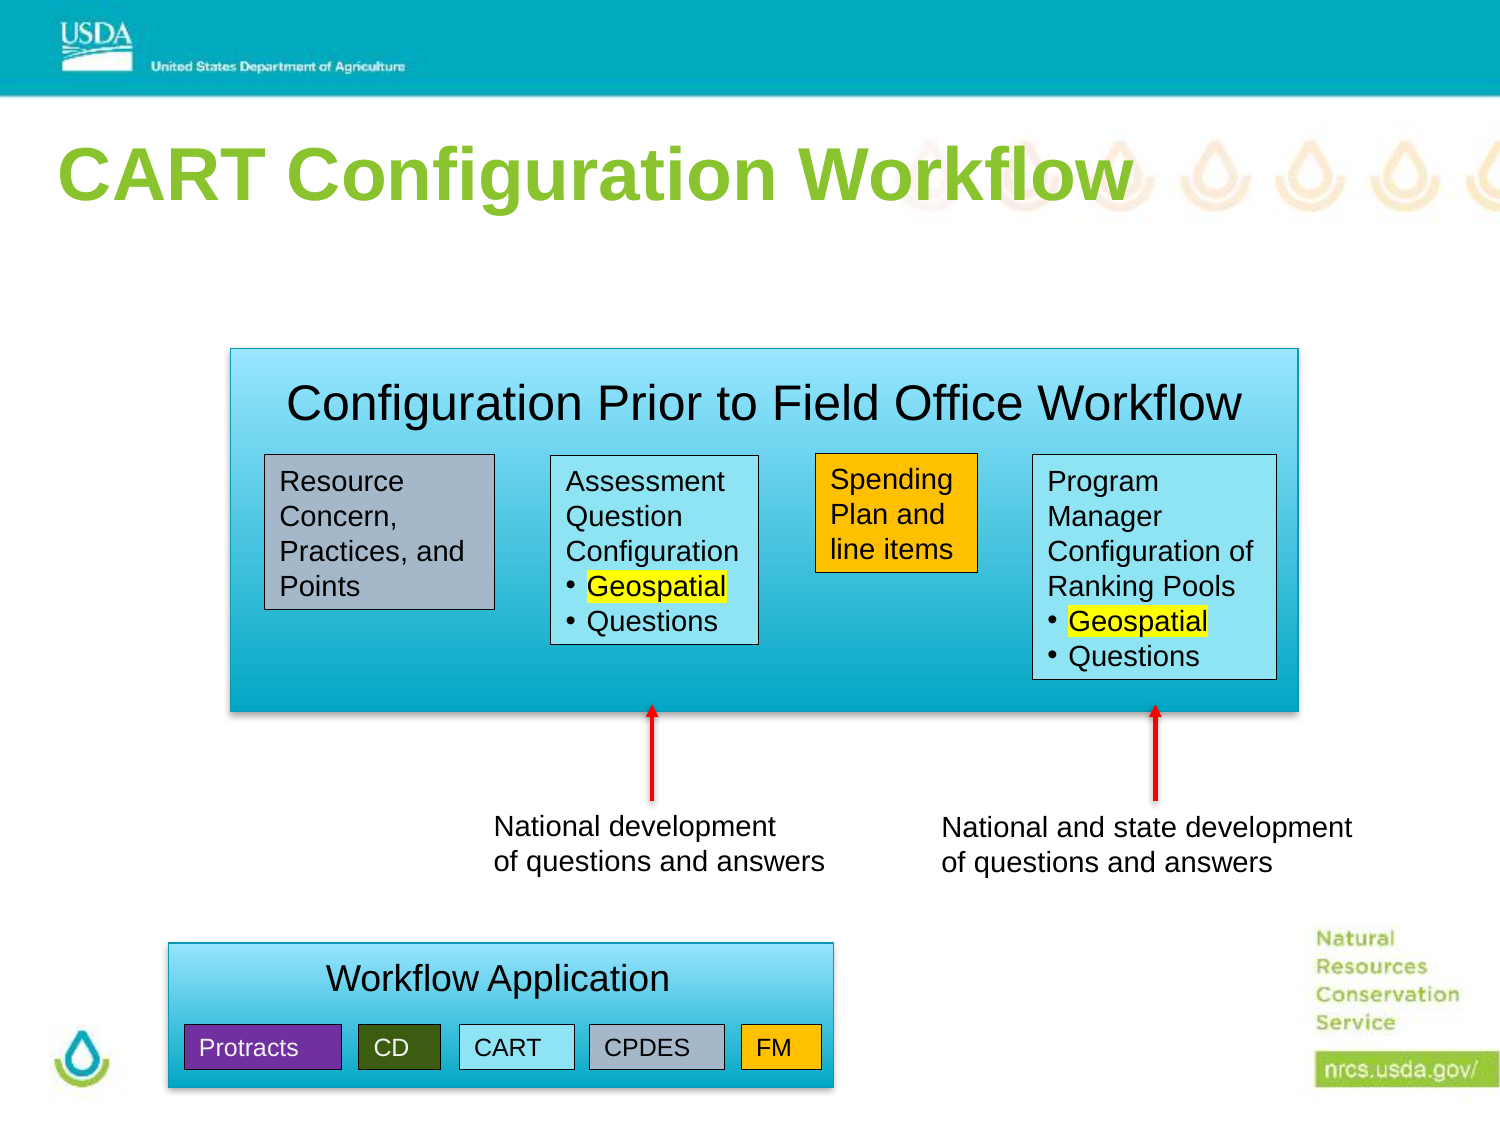

# CART Configuration Workflow

Configuration Prior to Field Office Workflow
Spending Plan and line items
Resource Concern, Practices, and Points
Program Manager Configuration of Ranking Pools
Geospatial
Questions
Assessment Question Configuration
Geospatial
Questions
National development
of questions and answers
National and state development of questions and answers

Workflow Application
CART
CPDES
FM
Protracts
CD